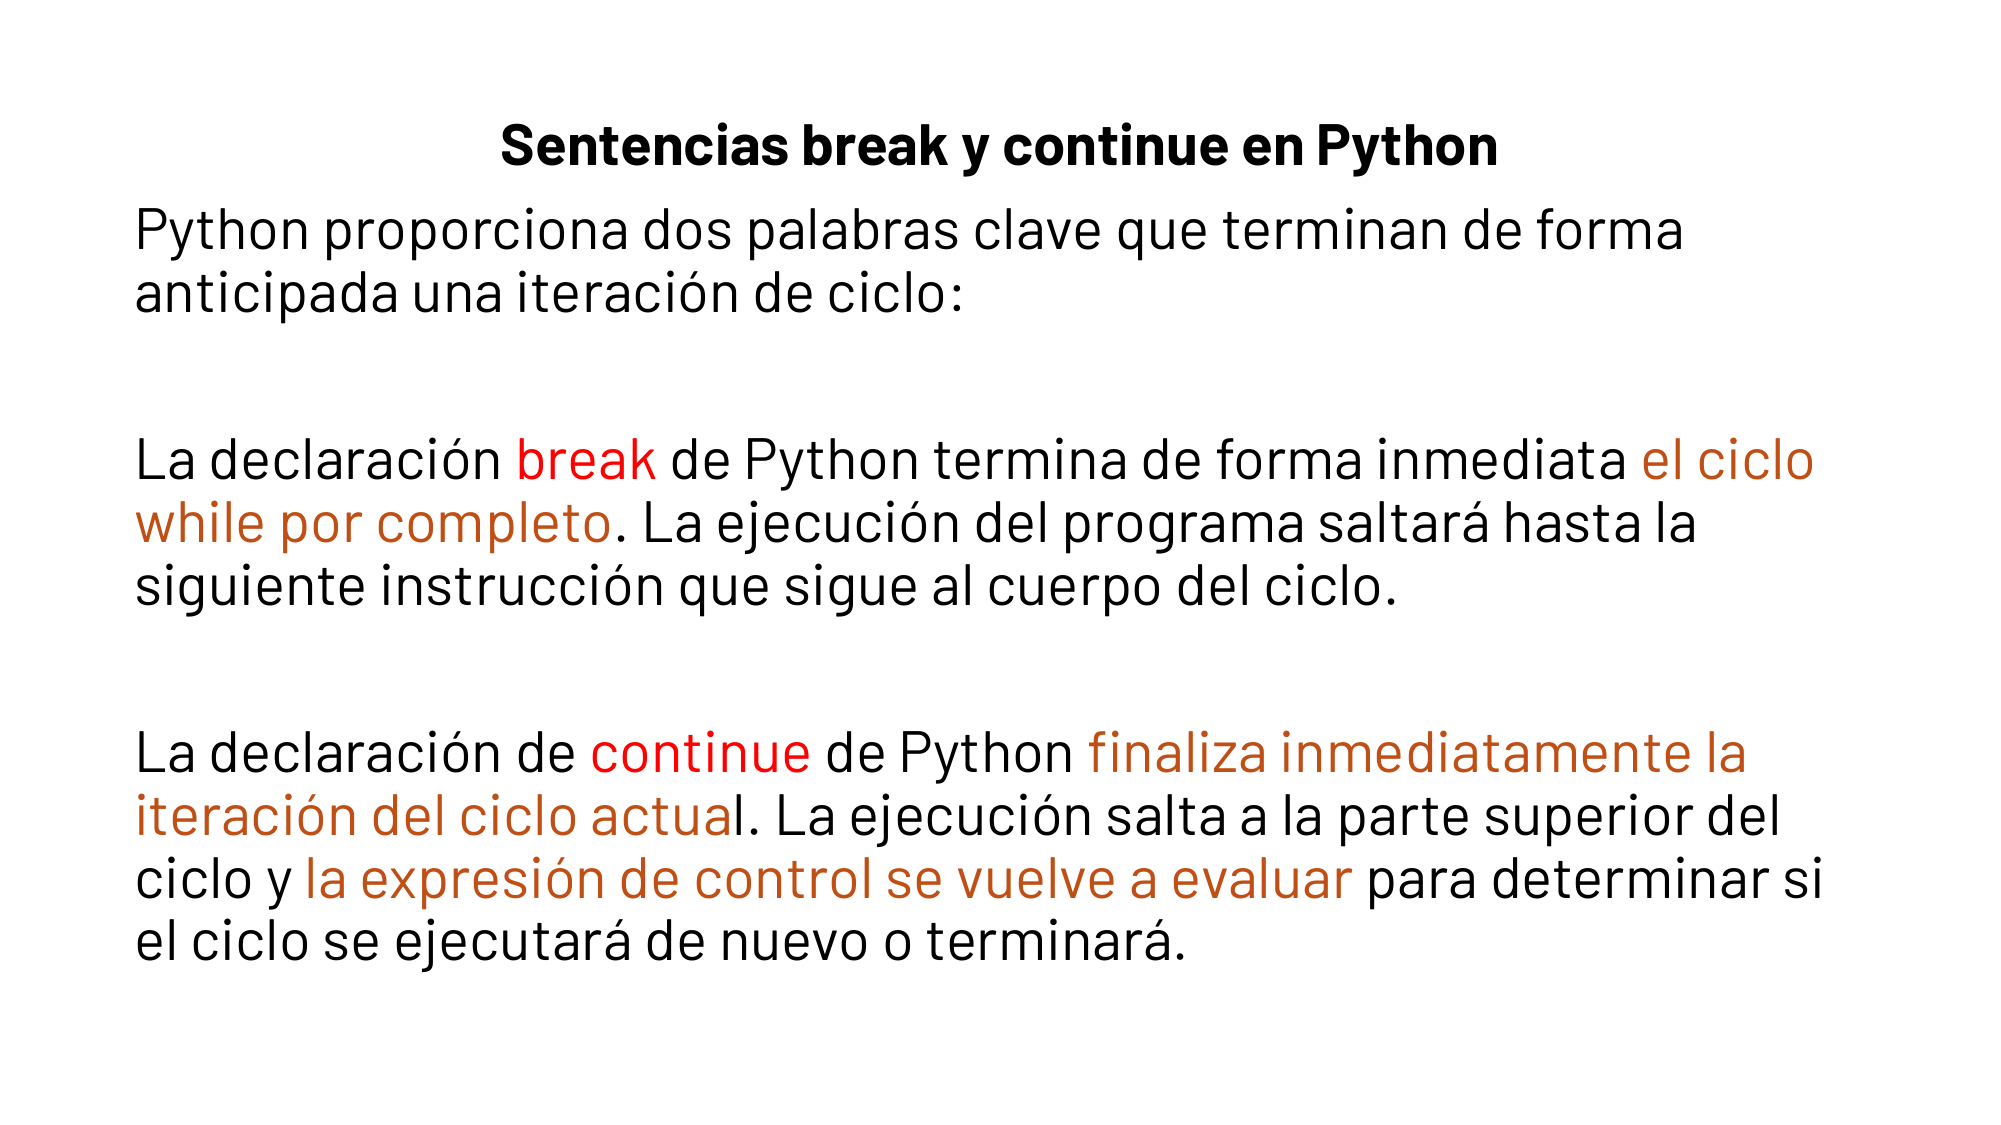

Sentencias break y continue en Python
Python proporciona dos palabras clave que terminan de forma anticipada una iteración de ciclo:

La declaración break de Python termina de forma inmediata el ciclo while por completo. La ejecución del programa saltará hasta la siguiente instrucción que sigue al cuerpo del ciclo.

La declaración de continue de Python finaliza inmediatamente la iteración del ciclo actual. La ejecución salta a la parte superior del ciclo y la expresión de control se vuelve a evaluar para determinar si el ciclo se ejecutará de nuevo o terminará.